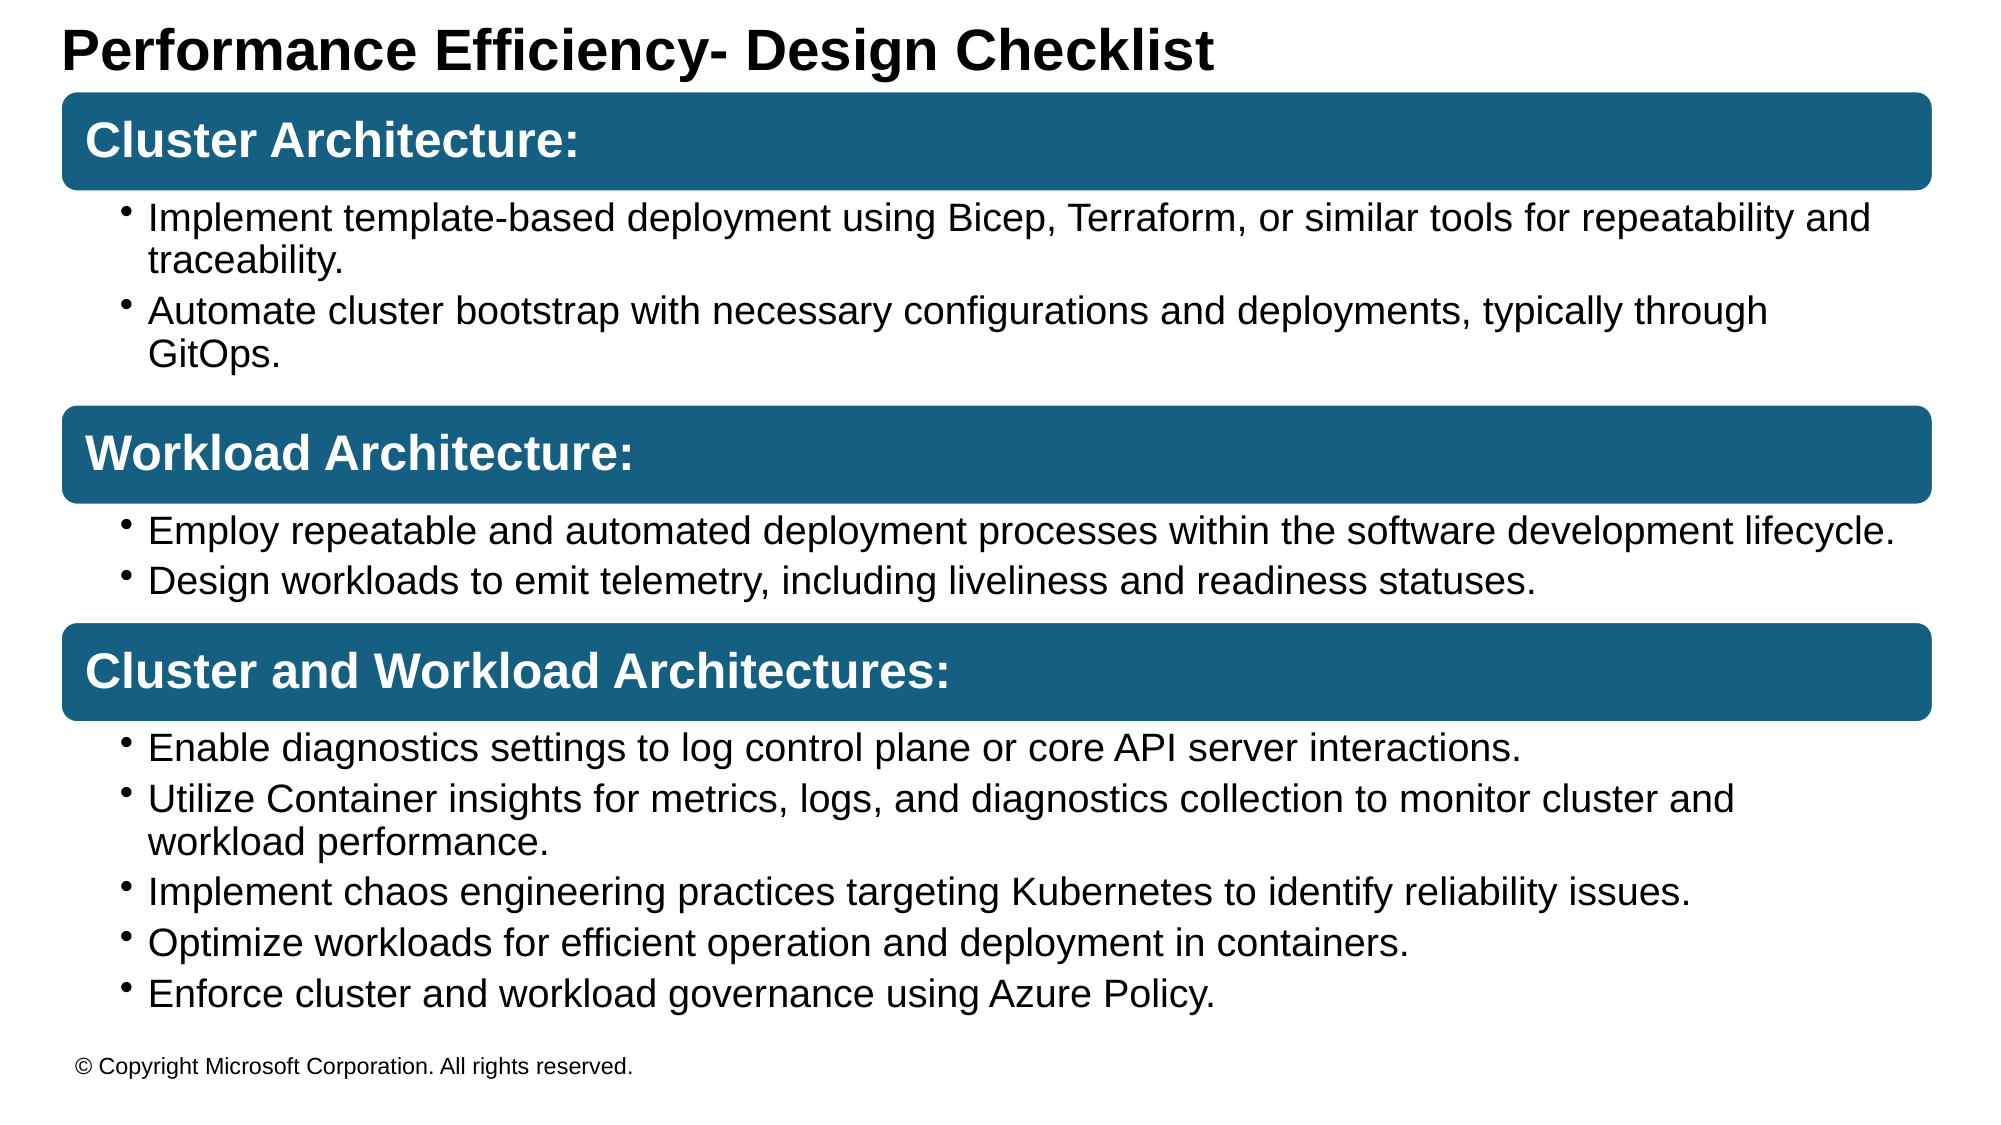

Performance Efficiency- Design Checklist
Cluster Architecture:
Implement template-based deployment using Bicep, Terraform, or similar tools for repeatability and traceability.
Automate cluster bootstrap with necessary configurations and deployments, typically through GitOps.
Workload Architecture:
Employ repeatable and automated deployment processes within the software development lifecycle.
Design workloads to emit telemetry, including liveliness and readiness statuses.
Cluster and Workload Architectures:
Enable diagnostics settings to log control plane or core API server interactions.
Utilize Container insights for metrics, logs, and diagnostics collection to monitor cluster and workload performance.
Implement chaos engineering practices targeting Kubernetes to identify reliability issues.
Optimize workloads for efficient operation and deployment in containers.
Enforce cluster and workload governance using Azure Policy.